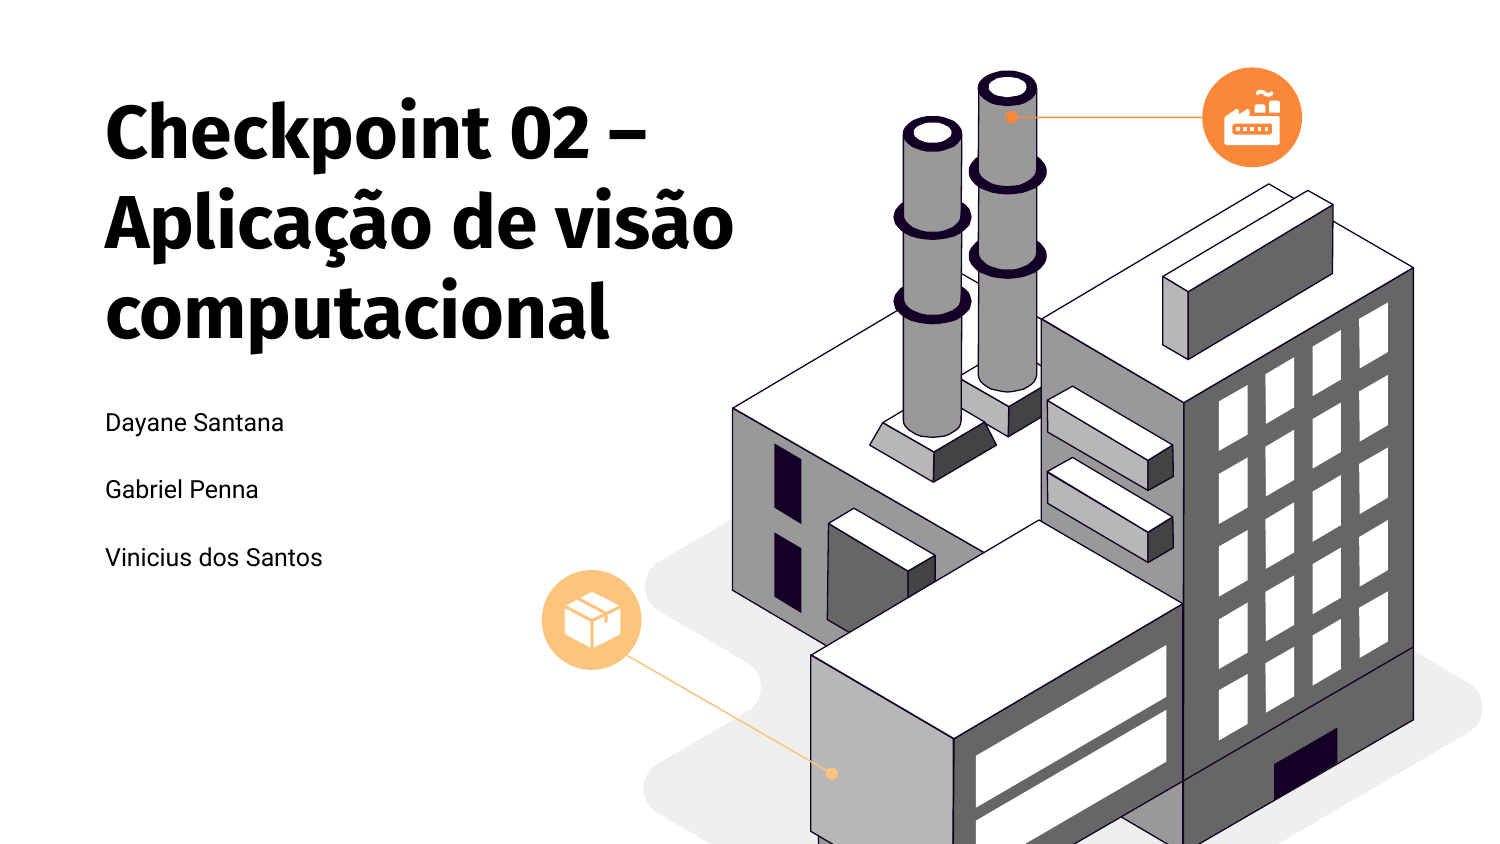

# Checkpoint 02 – Aplicação de visão computacional

Dayane Santana
Gabriel Penna
Vinicius dos Santos